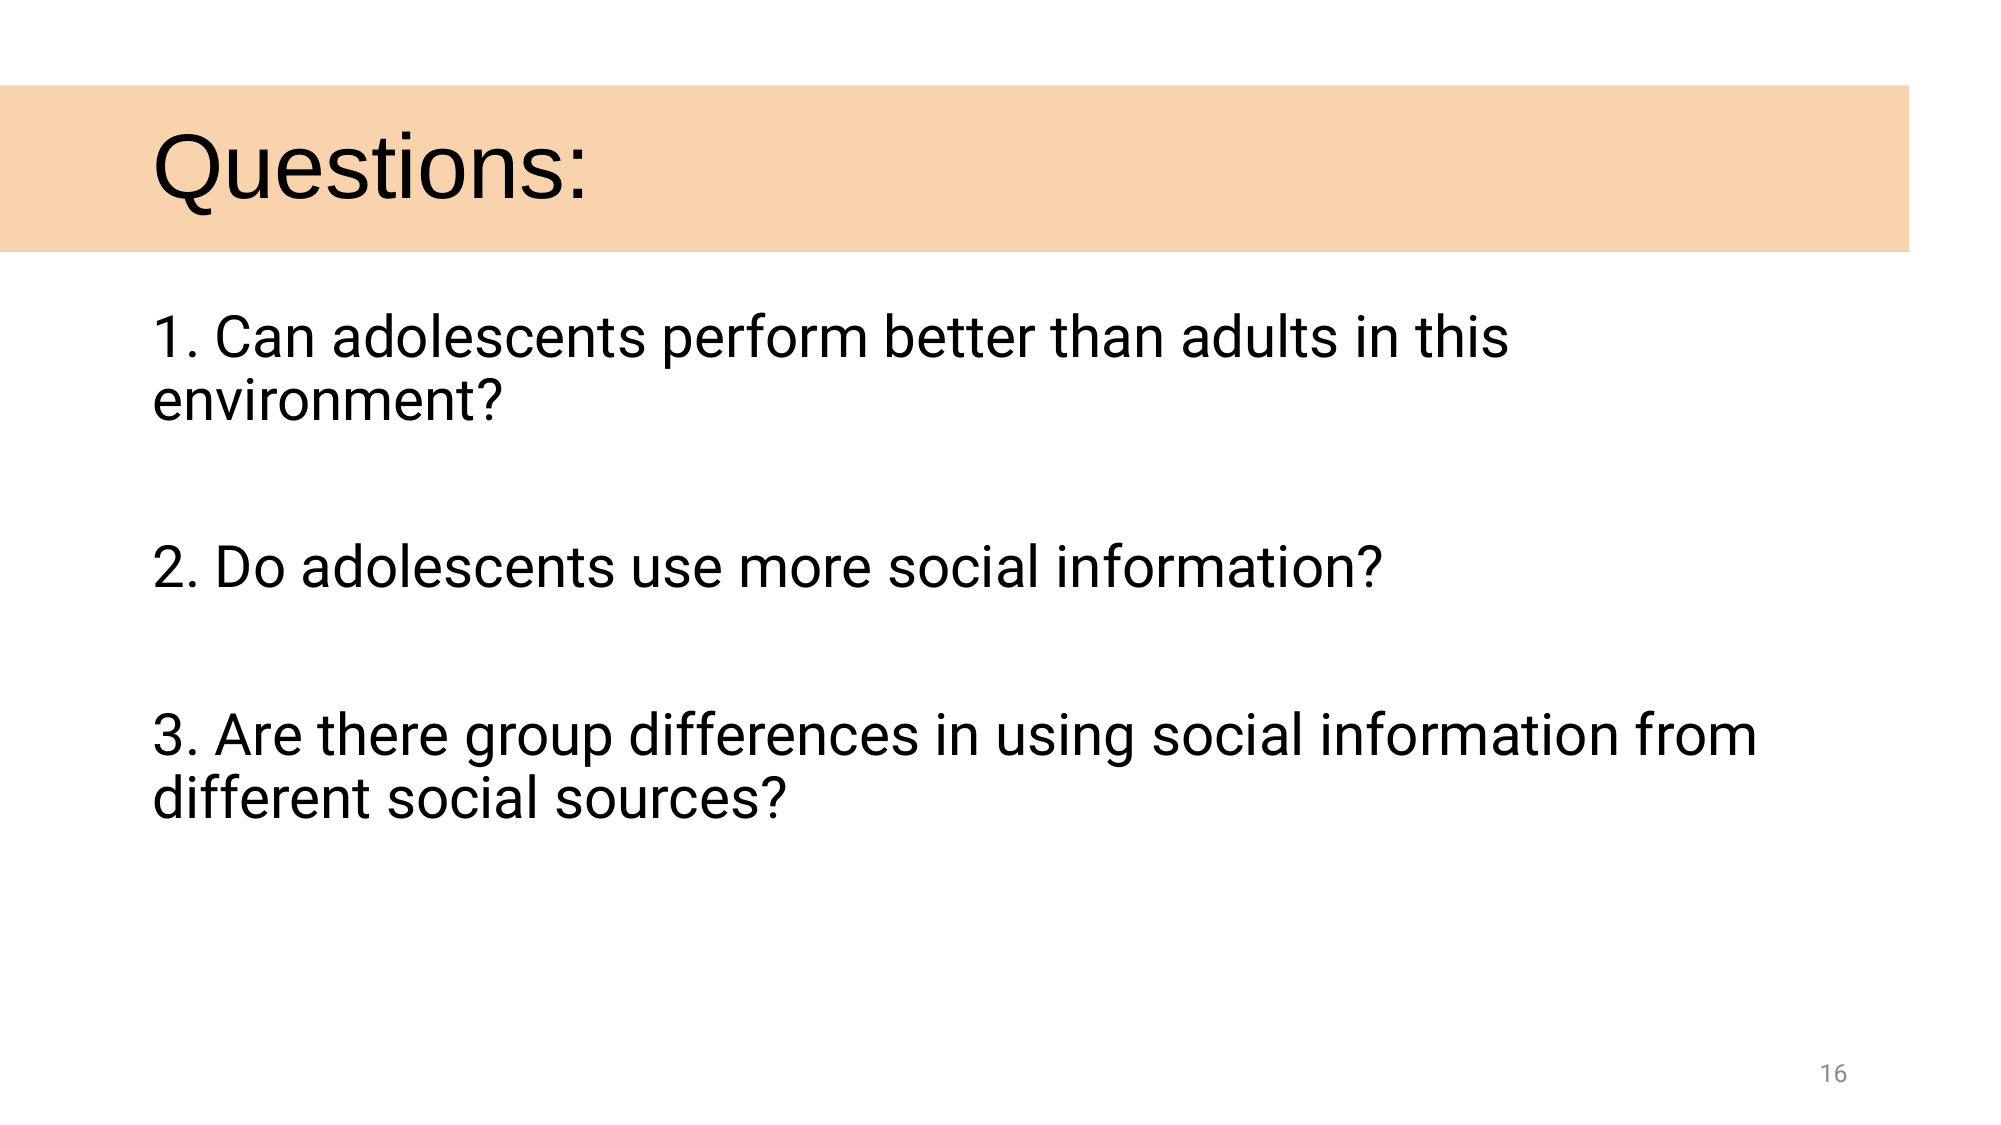

# Questions:

1. Can adolescents perform better than adults in this environment?

2. Do adolescents use more social information?

3. Are there group differences in using social information from different social sources?

16